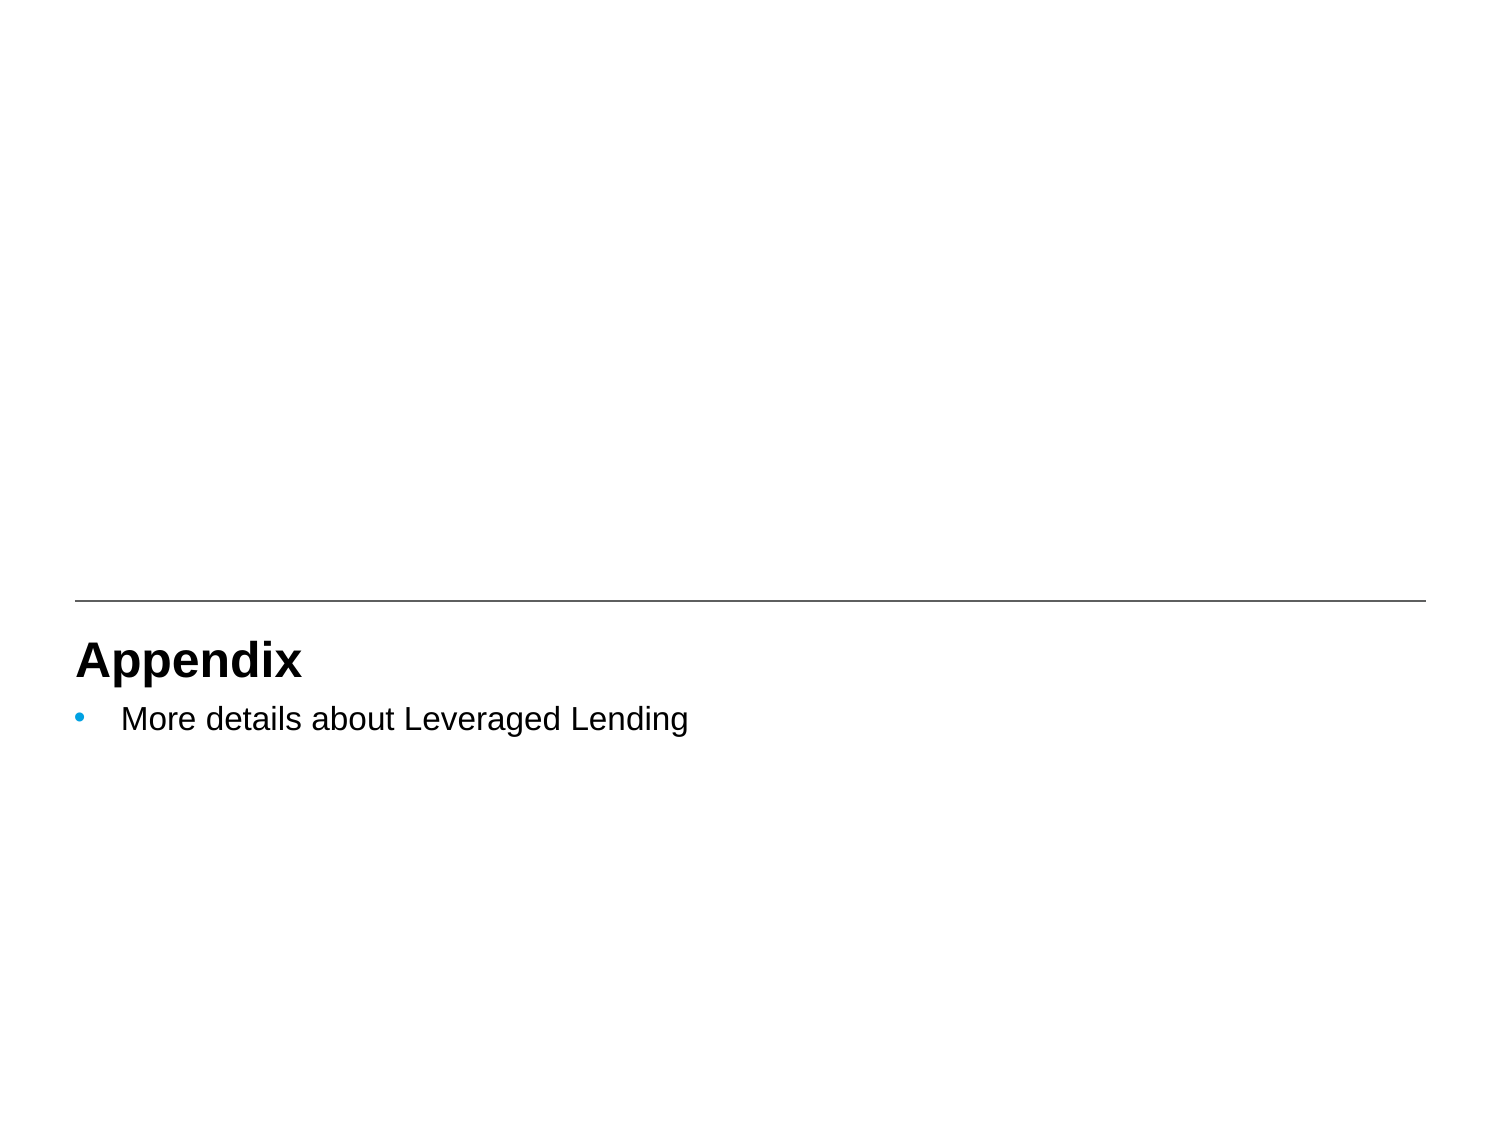

# Appendix
More details about Leveraged Lending